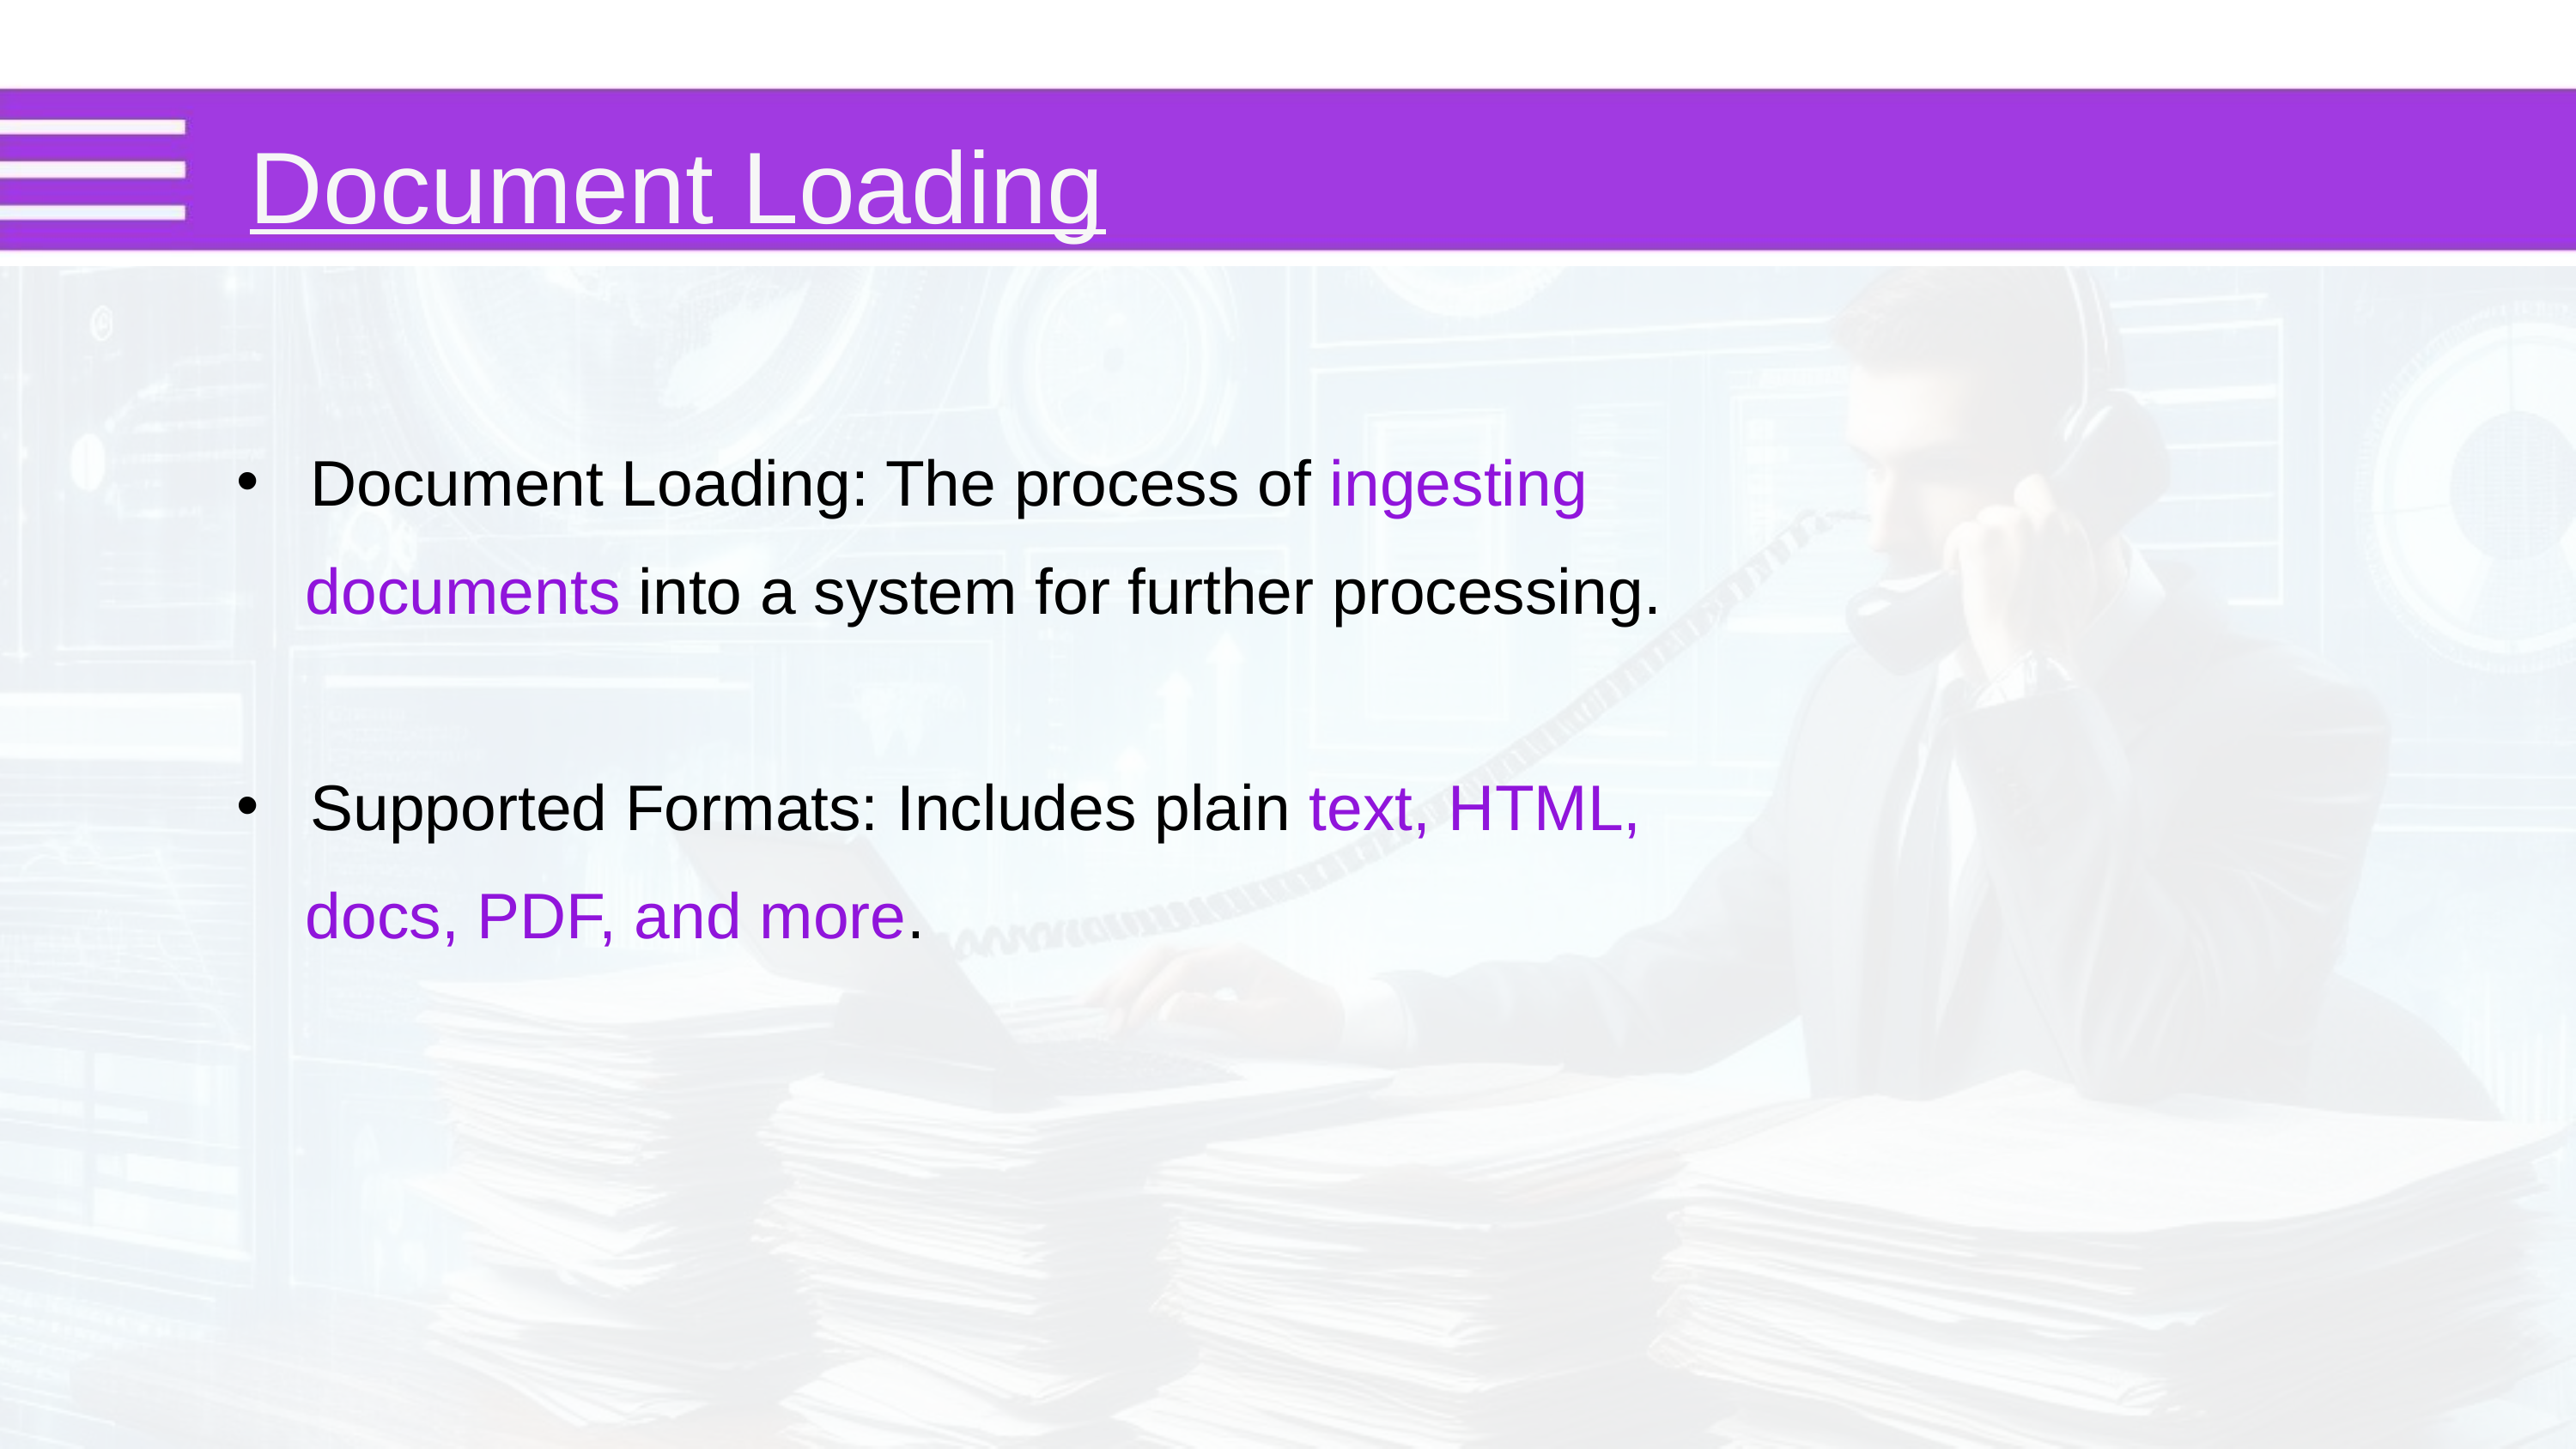

Document Loading

Document Loading: The process of ingesting
        documents into a system for further processing.

Supported Formats: Includes plain text, HTML,
        docs, PDF, and more.